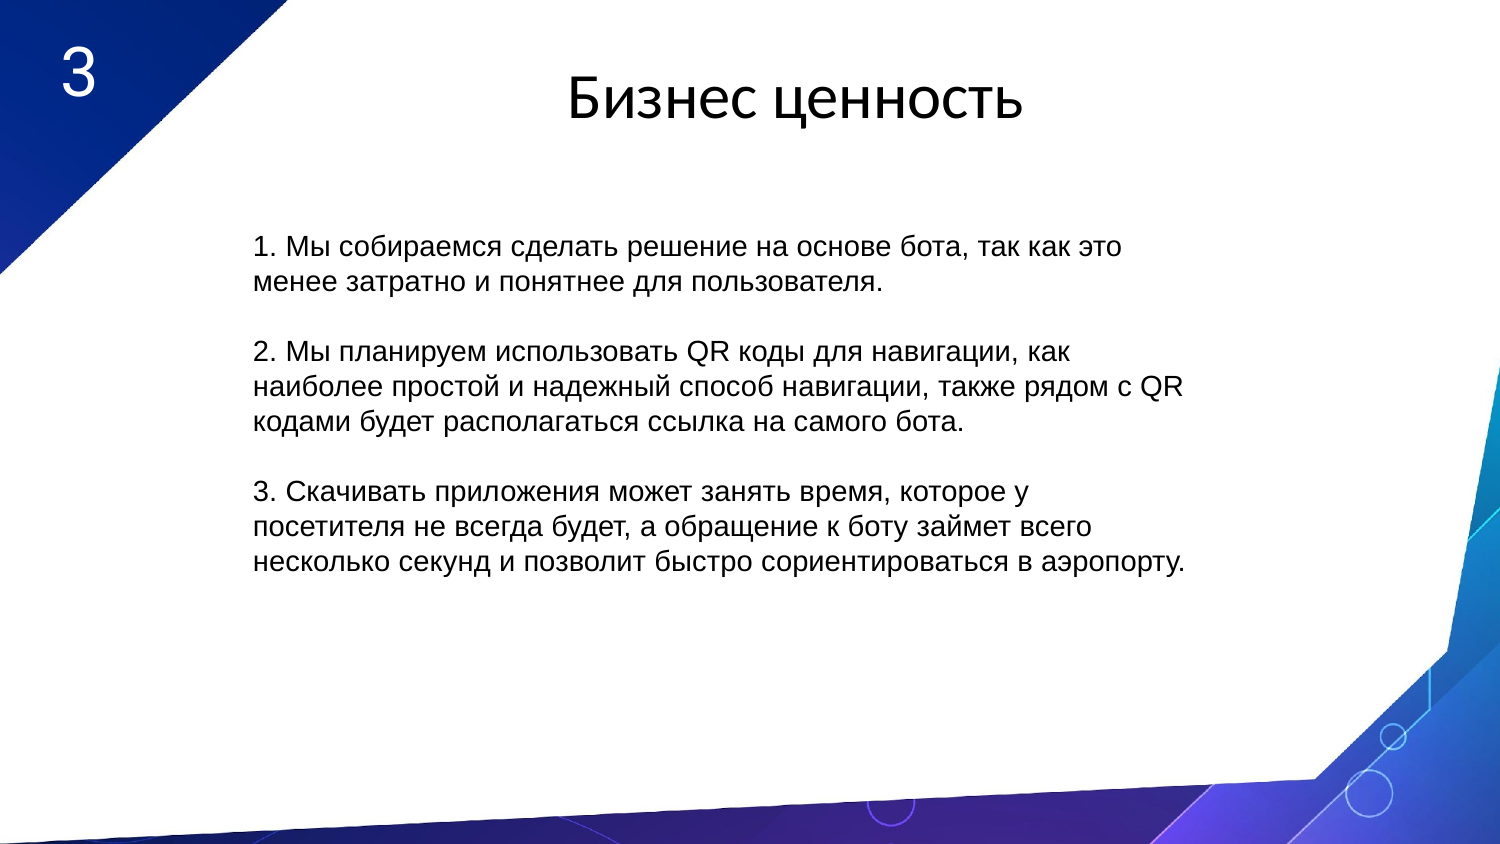

3
Бизнес ценность
1. Мы собираемся сделать решение на основе бота, так как это менее затратно и понятнее для пользователя.
2. Мы планируем использовать QR коды для навигации, как наиболее простой и надежный способ навигации, также рядом с QR кодами будет располагаться ссылка на самого бота.
3. Скачивать приложения может занять время, которое у посетителя не всегда будет, а обращение к боту займет всего несколько секунд и позволит быстро сориентироваться в аэропорту.